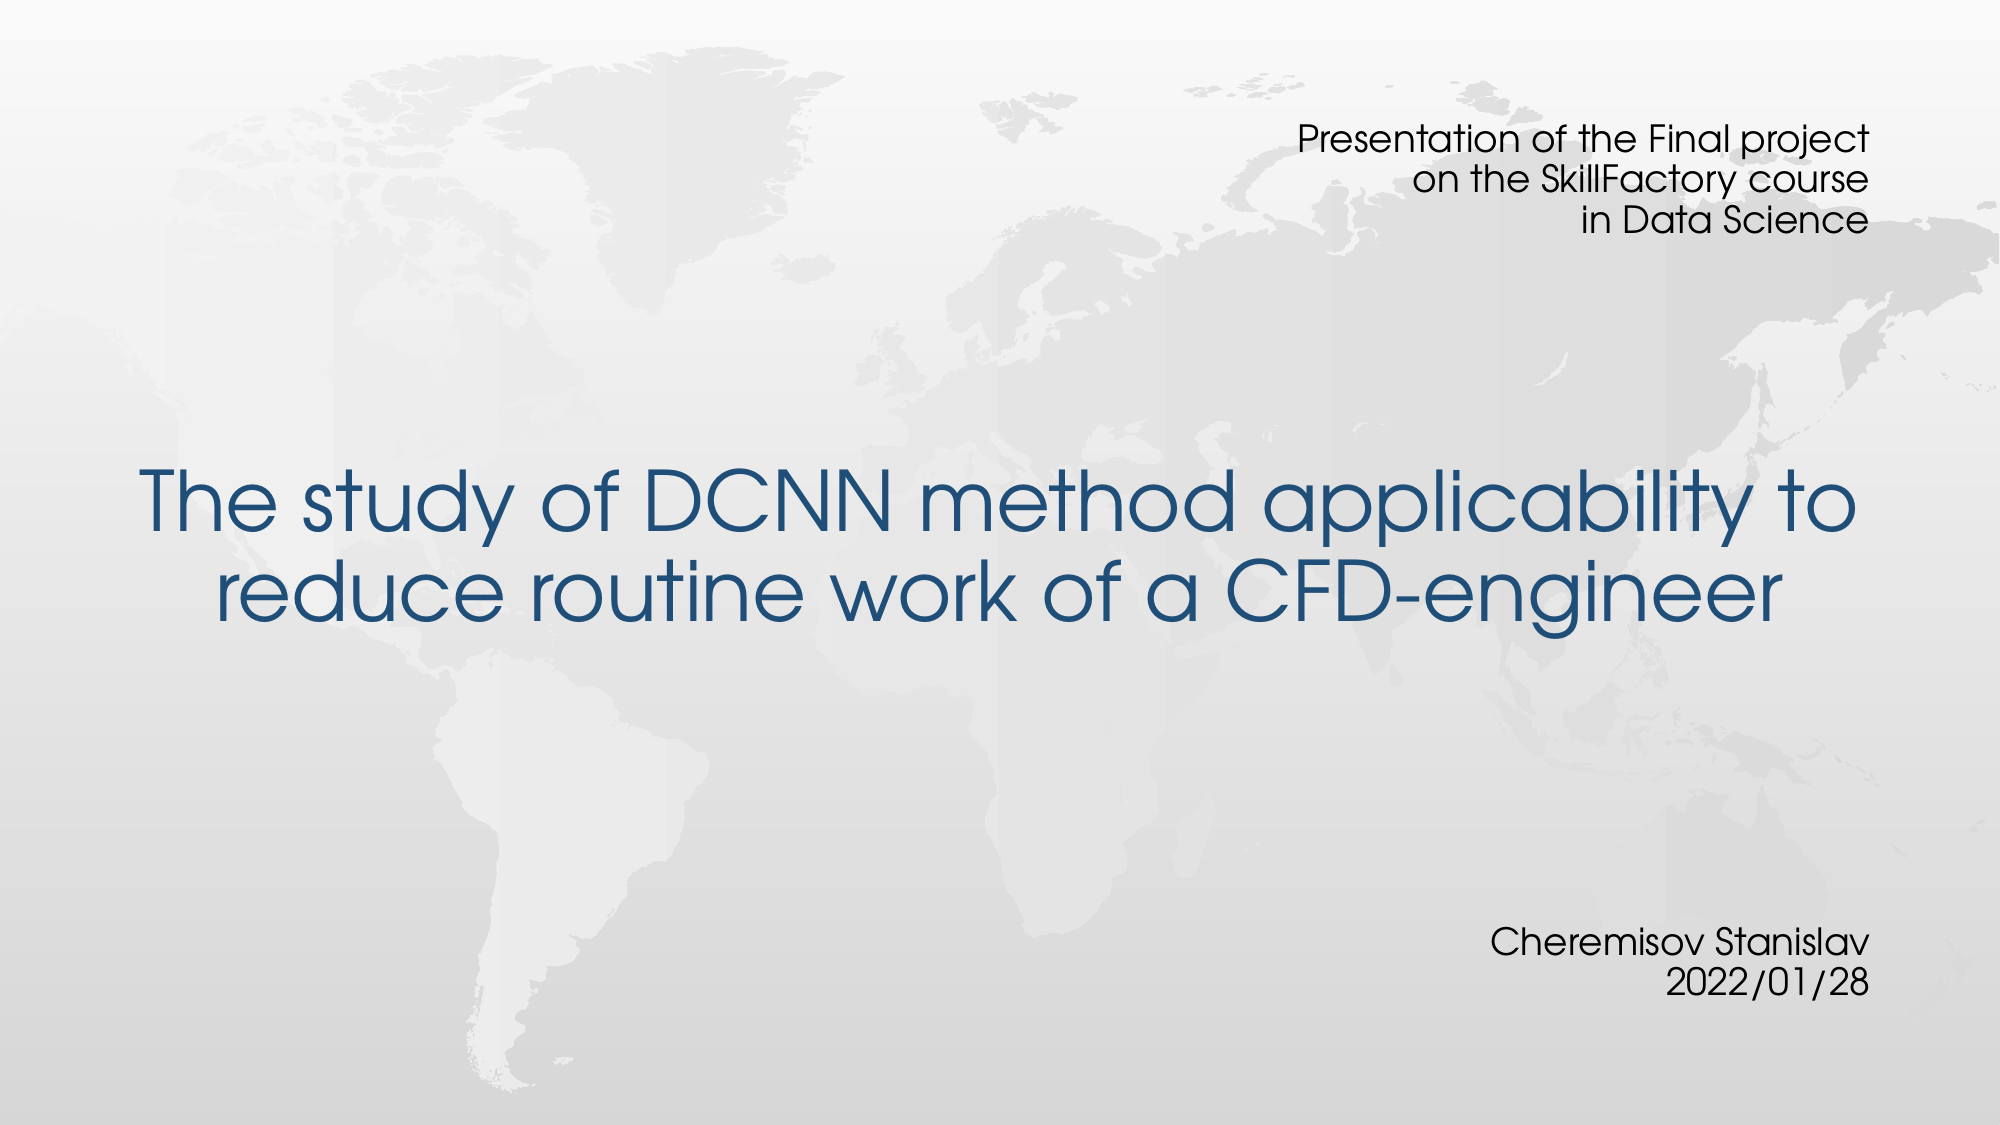

Presentation of the Final project
on the SkillFactory course
in Data Science
# The study of DCNN method applicability to reduce routine work of a CFD-engineer
Cheremisov Stanislav
2022/01/28